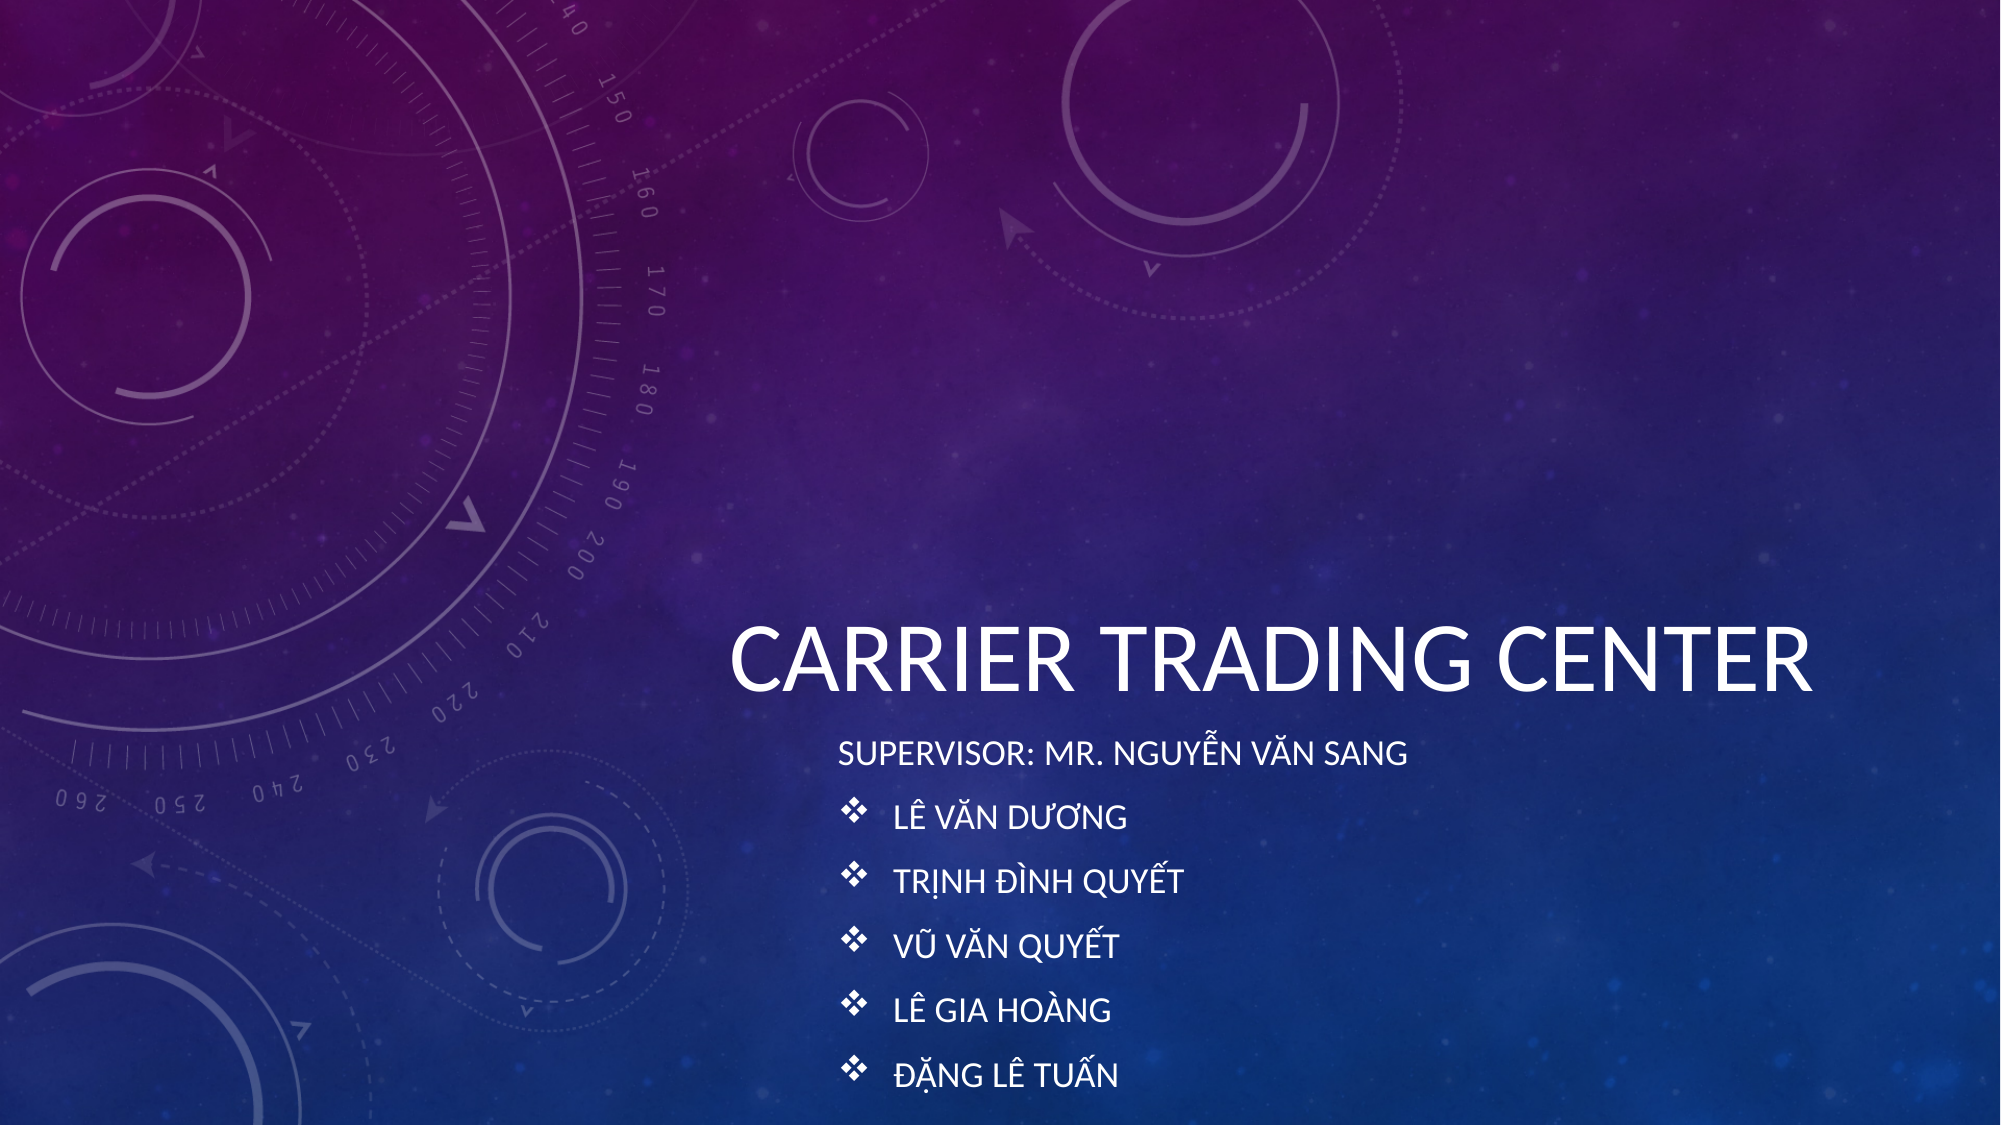

# Carrier Trading Center
Supervisor: Mr. Nguyễn Văn Sang
Lê Văn Dương
Trịnh Đình Quyết
Vũ Văn Quyết
Lê Gia Hoàng
Đặng Lê Tuấn